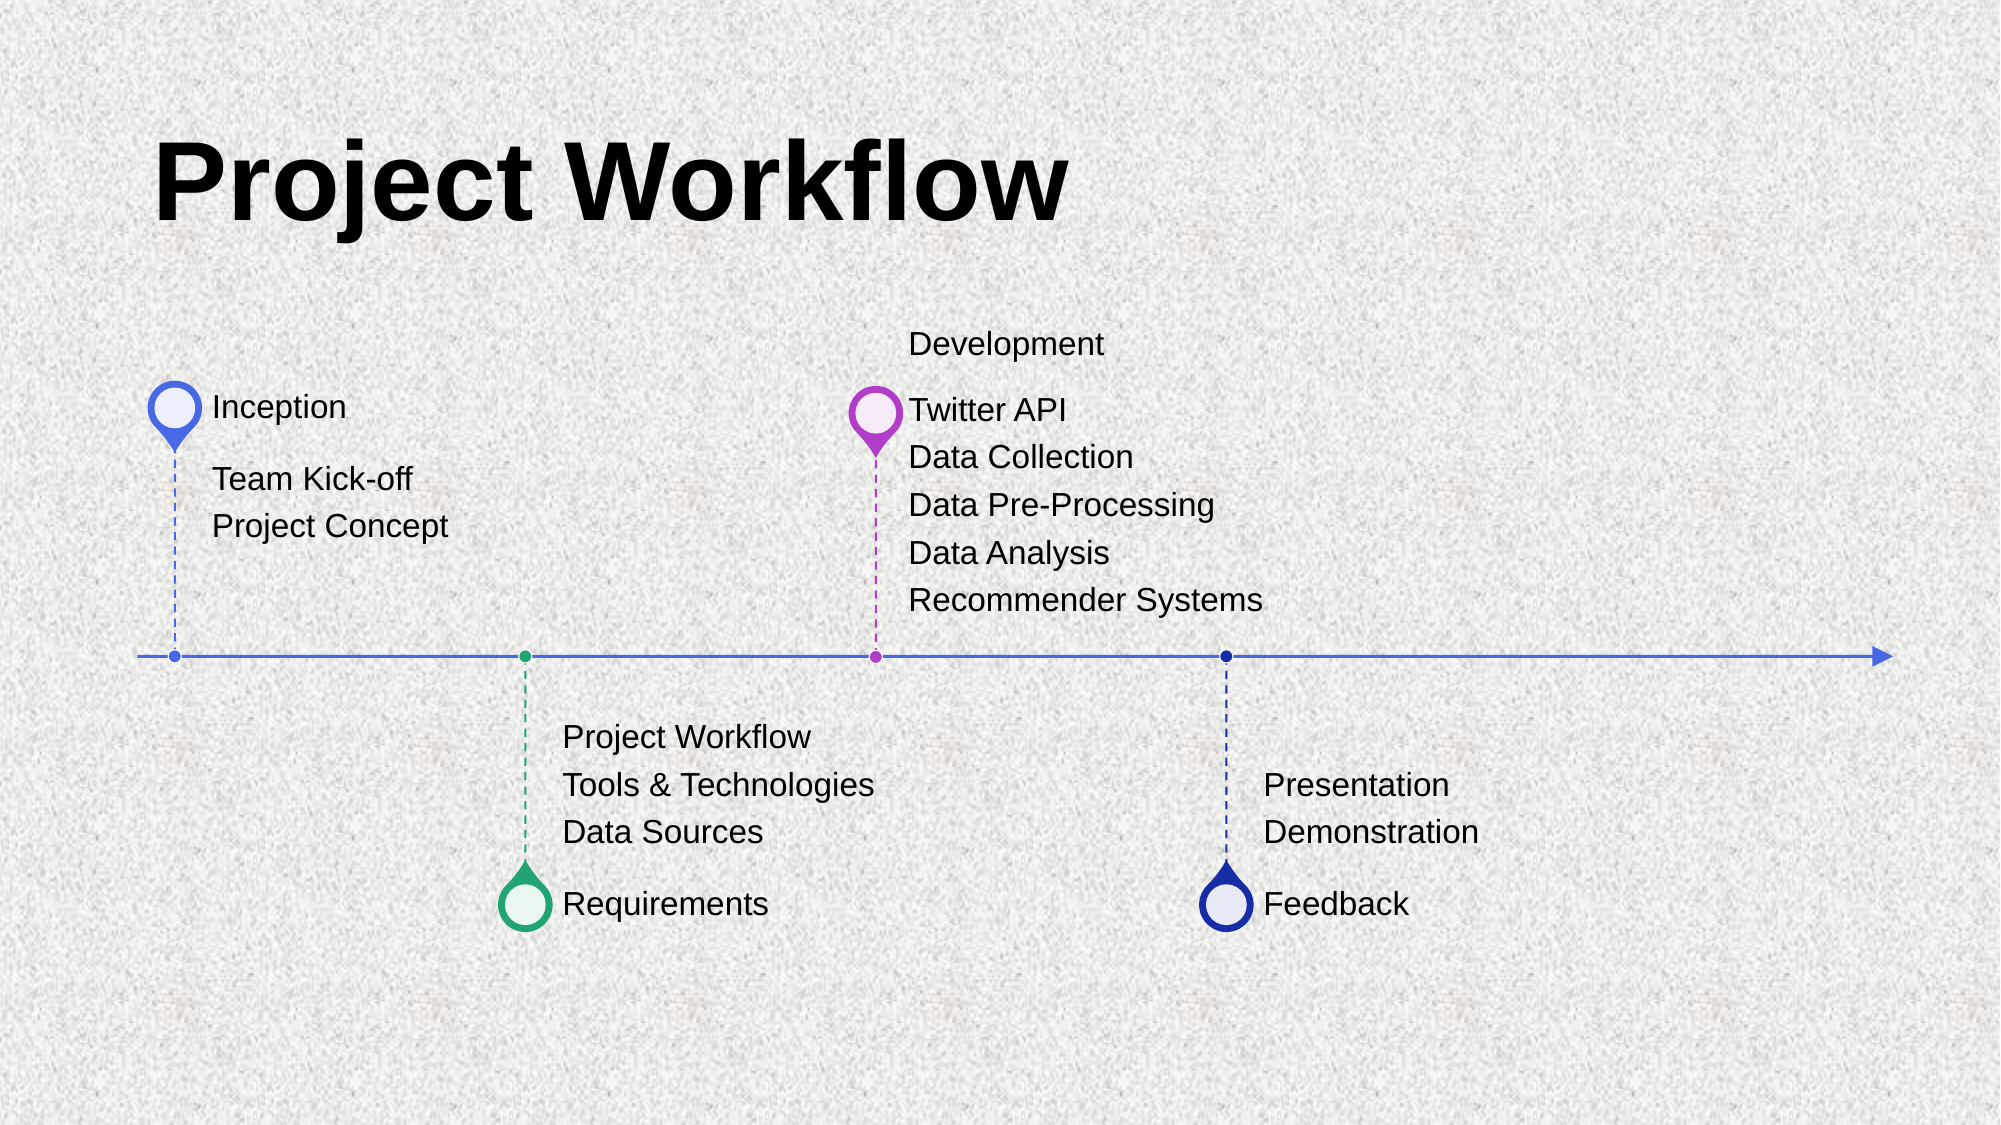

# Project Workflow
Team Kick-off
Project Concept
Inception
Project Workflow
Tools & Technologies
Data Sources
Requirements
Twitter API
Data Collection
Data Pre-Processing
Data Analysis
Recommender Systems
Development

Presentation
Demonstration
Feedback